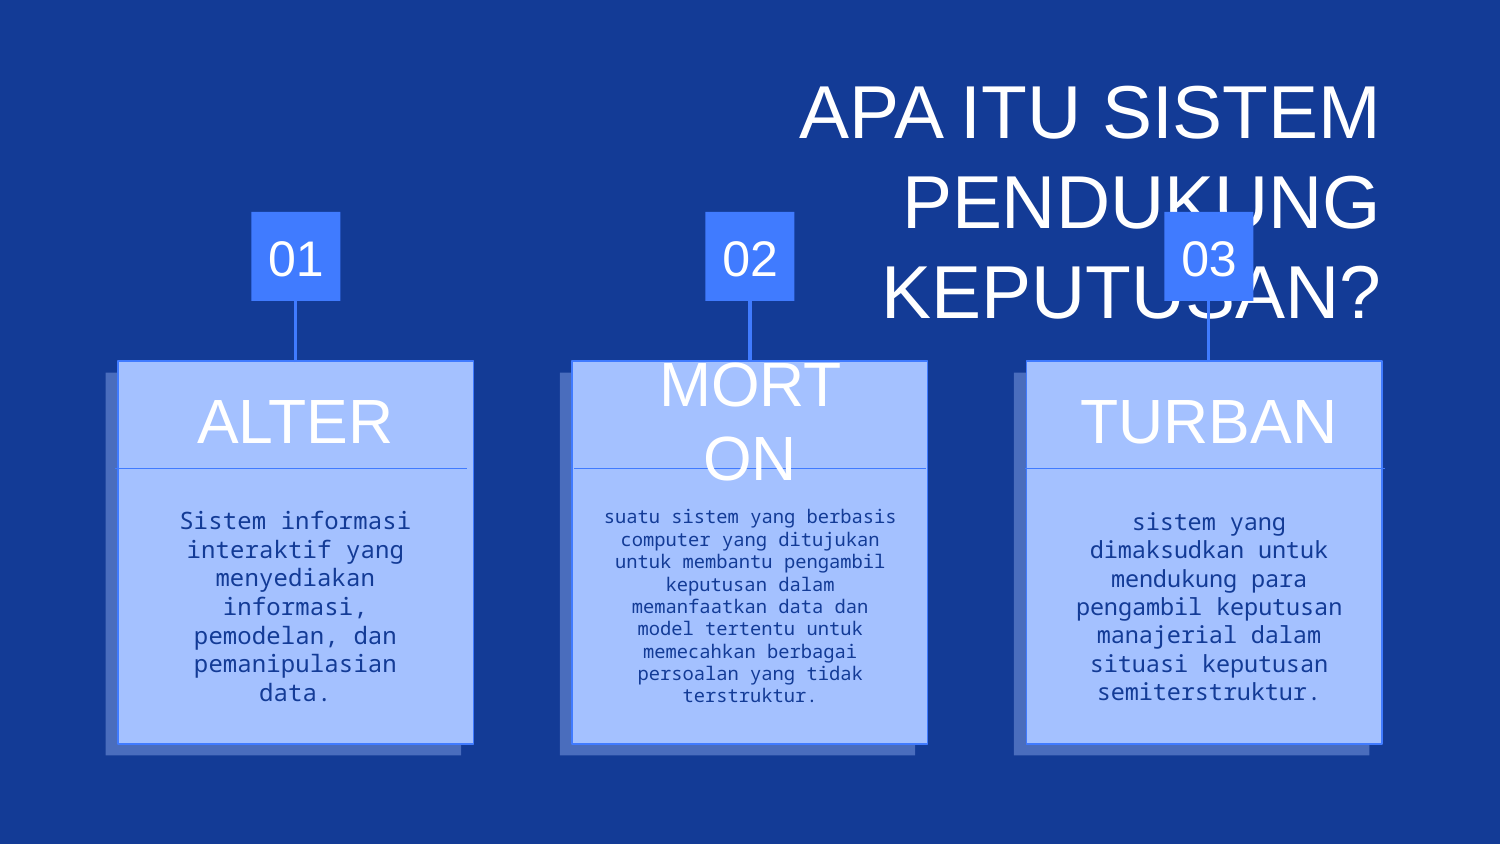

APA ITU SISTEM PENDUKUNG KEPUTUSAN?
01
02
03
# ALTER
MORTON
TURBAN
Sistem informasi interaktif yang menyediakan informasi, pemodelan, dan pemanipulasian data.
suatu sistem yang berbasis computer yang ditujukan untuk membantu pengambil keputusan dalam memanfaatkan data dan model tertentu untuk memecahkan berbagai persoalan yang tidak terstruktur.
sistem yang dimaksudkan untuk mendukung para pengambil keputusan manajerial dalam situasi keputusan semiterstruktur.